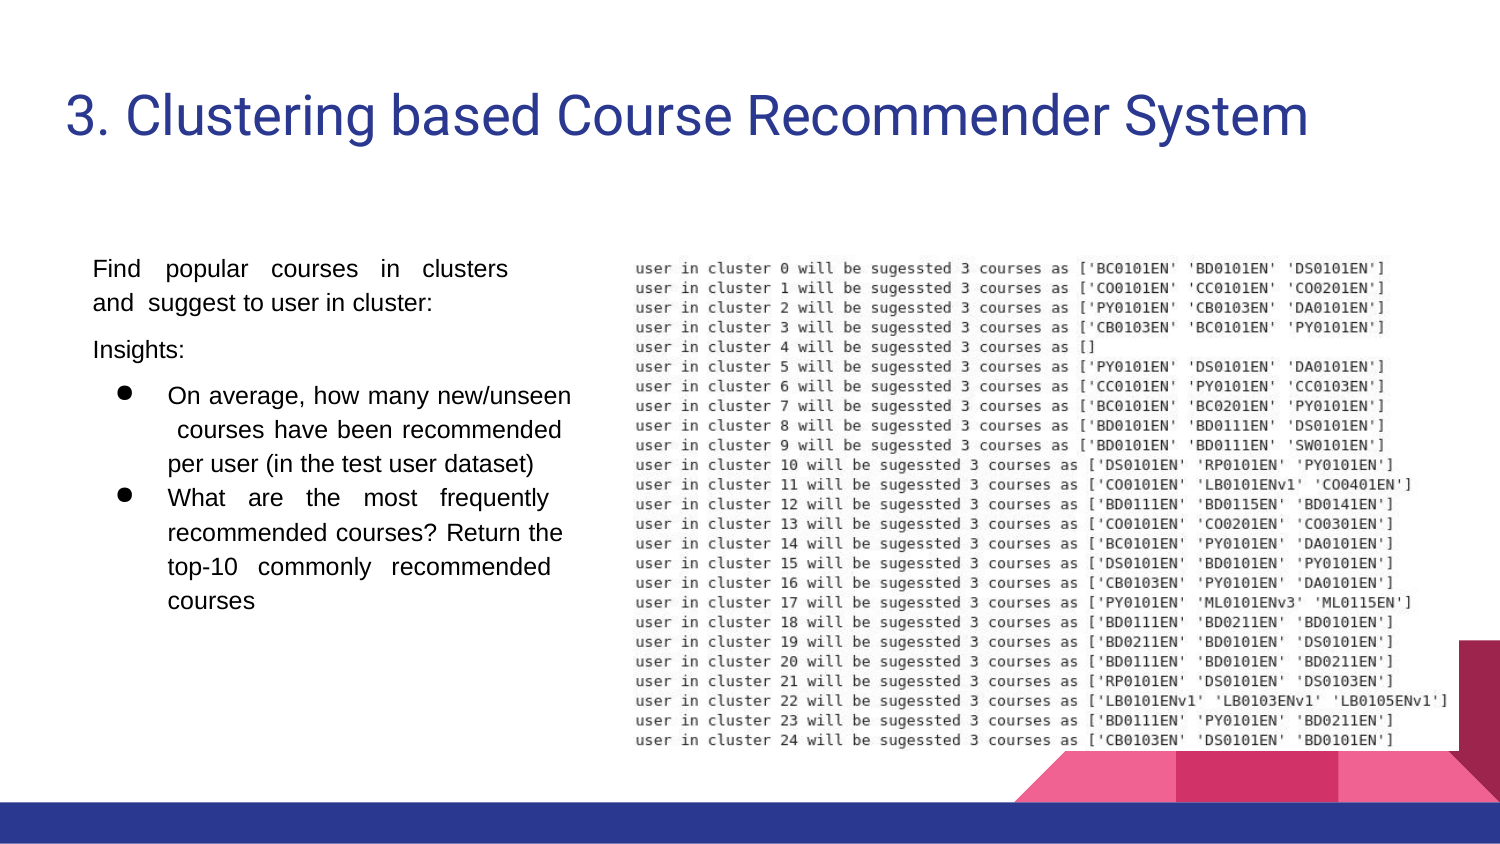

# 3. Clustering based Course Recommender System
Find	popular	courses	in	clusters	and  suggest to user in cluster:
Insights:
On average, how many new/unseen  courses have been recommended  per user (in the test user dataset)
What are the most frequently  recommended courses? Return the  top-10 commonly recommended  courses